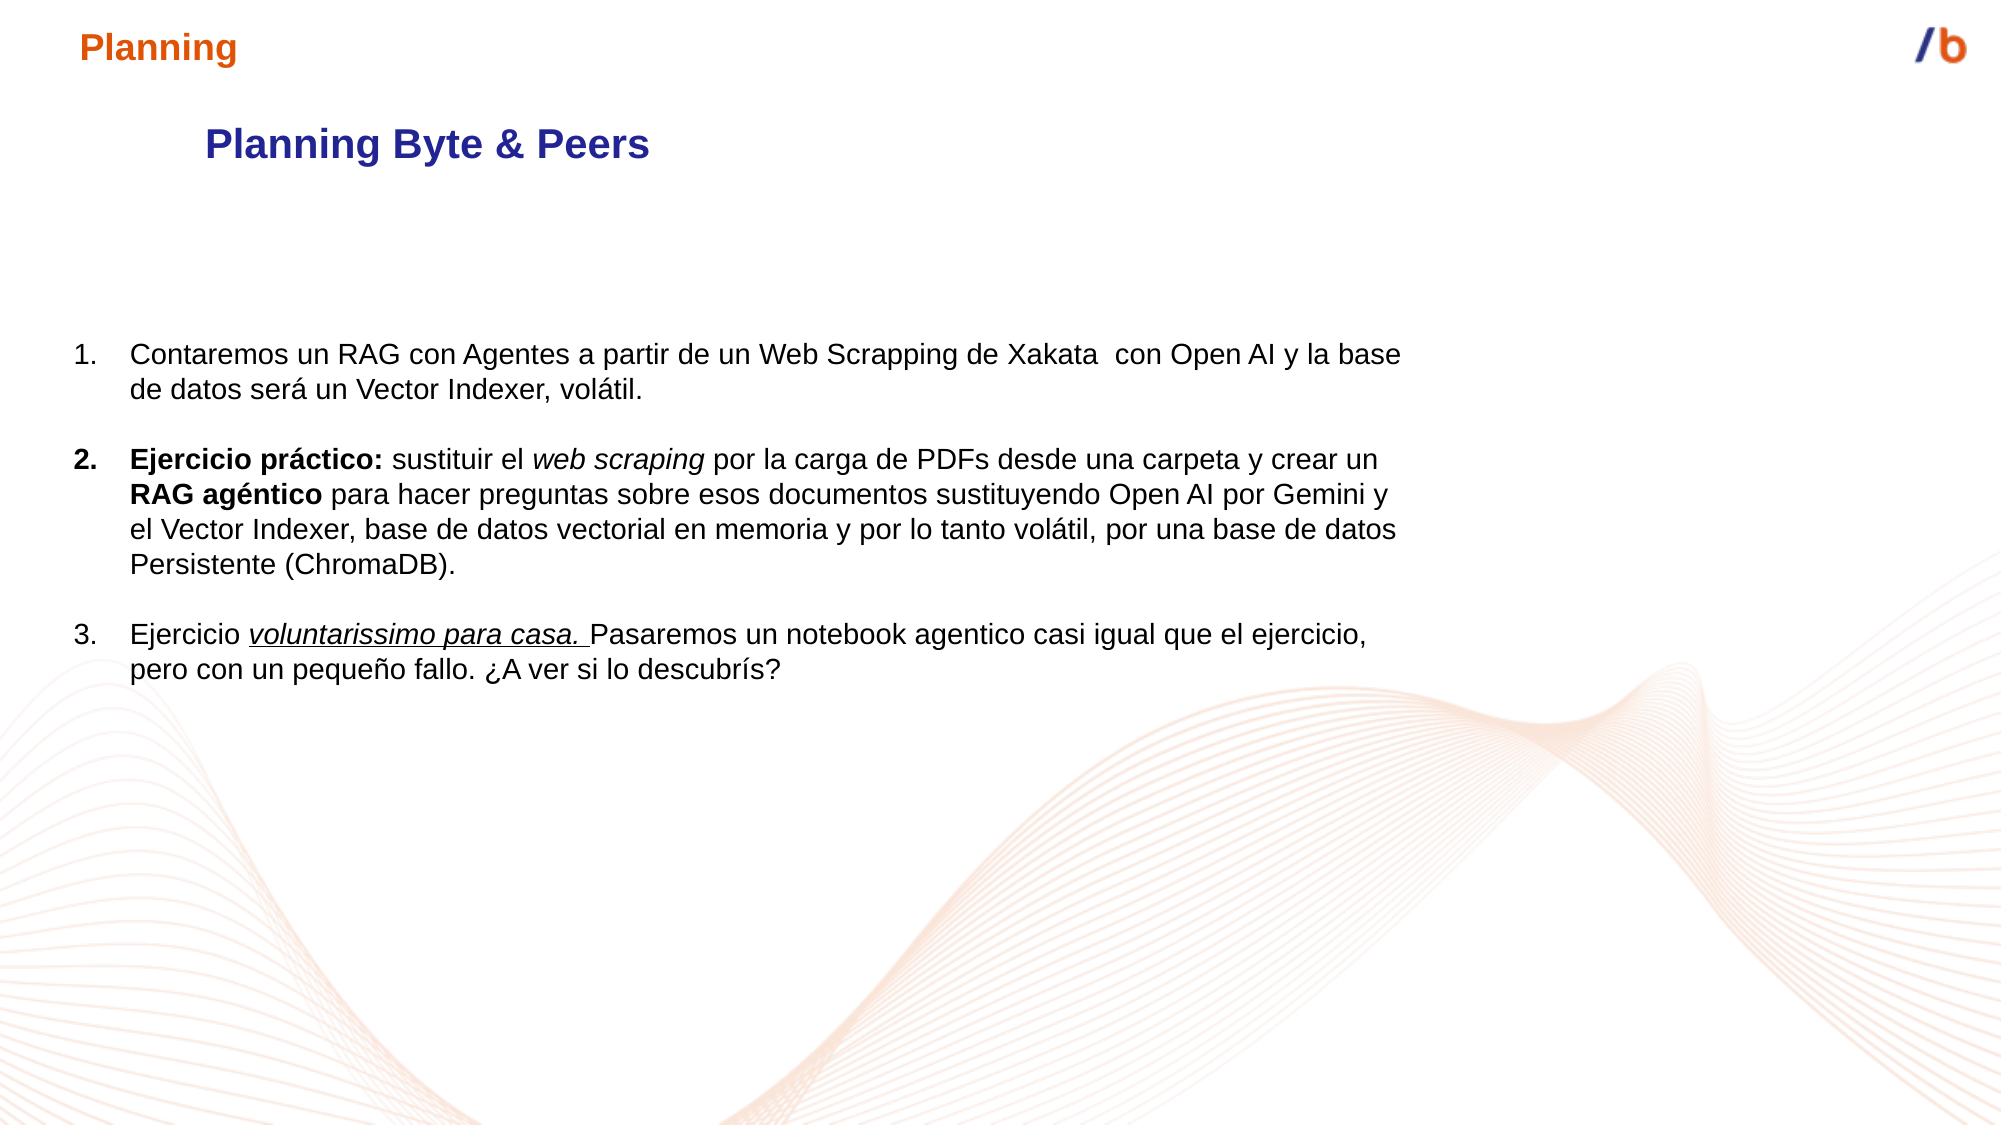

Planning
Planning Byte & Peers

Contaremos un RAG con Agentes a partir de un Web Scrapping de Xakata  con Open AI y la base de datos será un Vector Indexer, volátil.

Ejercicio práctico: sustituir el web scraping por la carga de PDFs desde una carpeta y crear un RAG agéntico para hacer preguntas sobre esos documentos sustituyendo Open AI por Gemini y el Vector Indexer, base de datos vectorial en memoria y por lo tanto volátil, por una base de datos Persistente (ChromaDB).

Ejercicio voluntarissimo para casa. Pasaremos un notebook agentico casi igual que el ejercicio, pero con un pequeño fallo. ¿A ver si lo descubrís?